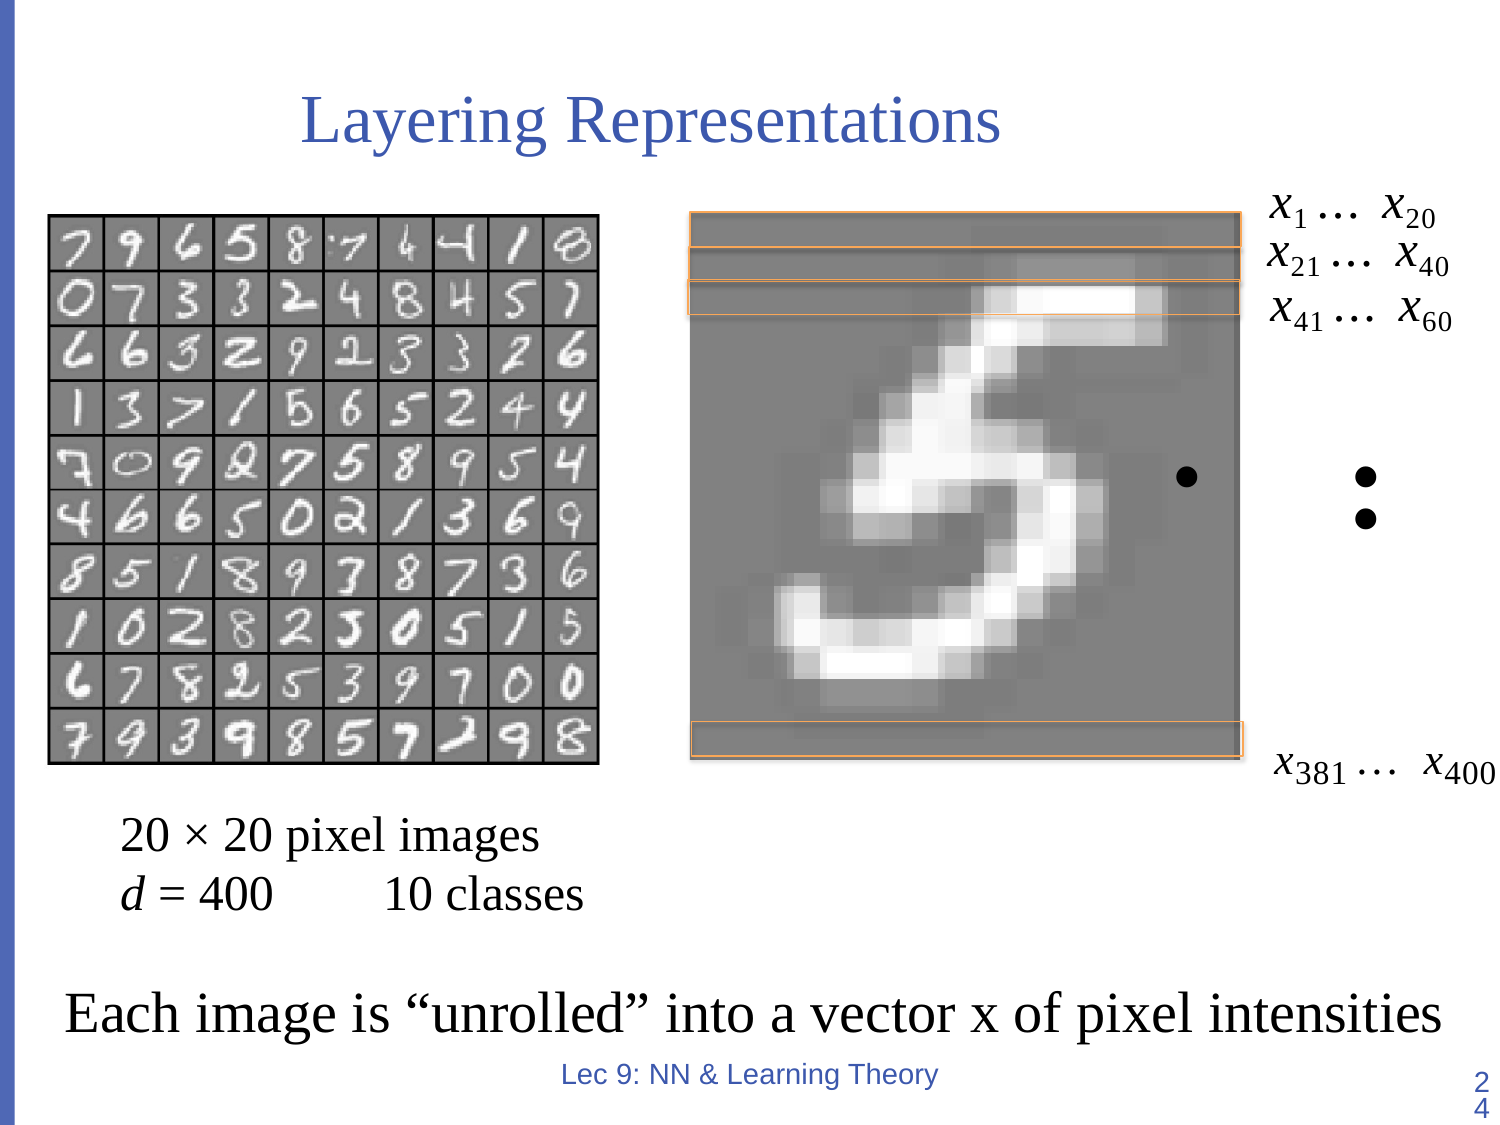

# Layering Representations
x1 ... x20
x21 ... x40
x41 ... x60

...
x381 ... x400
20 × 20 pixel images
d = 400	10 classes

Each image is “unrolled” into a vector x of pixel intensities

Lec 9: NN & Learning Theory
24